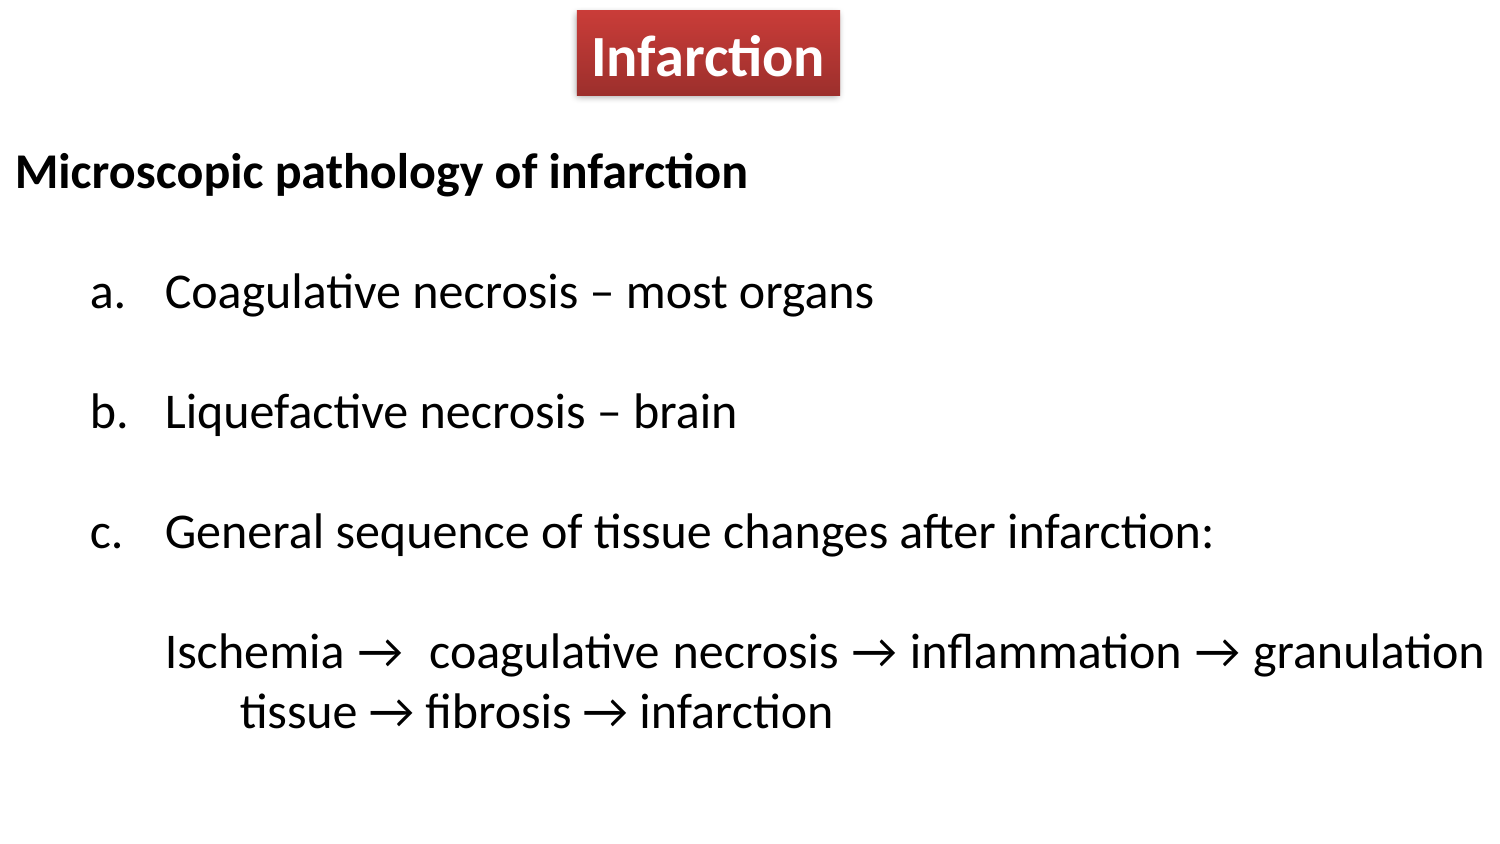

Infarction
Microscopic pathology of infarction

Coagulative necrosis – most organs

Liquefactive necrosis – brain

General sequence of tissue changes after infarction:

Ischemia →  coagulative necrosis → inflammation → granulation tissue → fibrosis → infarction